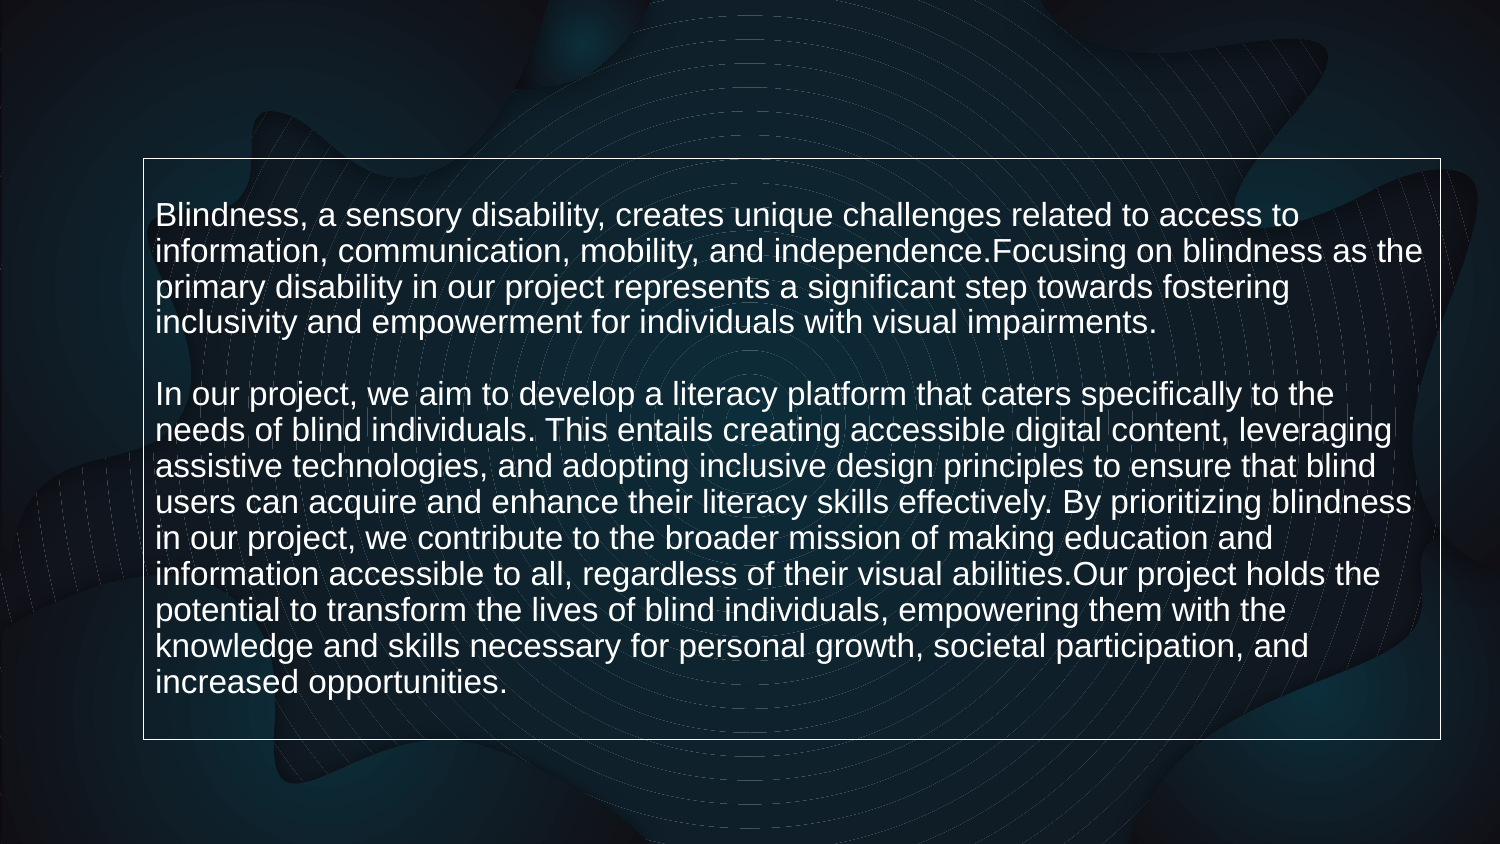

Blindness, a sensory disability, creates unique challenges related to access to information, communication, mobility, and independence.Focusing on blindness as the primary disability in our project represents a significant step towards fostering inclusivity and empowerment for individuals with visual impairments.

In our project, we aim to develop a literacy platform that caters specifically to the needs of blind individuals. This entails creating accessible digital content, leveraging assistive technologies, and adopting inclusive design principles to ensure that blind users can acquire and enhance their literacy skills effectively. By prioritizing blindness in our project, we contribute to the broader mission of making education and information accessible to all, regardless of their visual abilities.Our project holds the potential to transform the lives of blind individuals, empowering them with the knowledge and skills necessary for personal growth, societal participation, and increased opportunities.